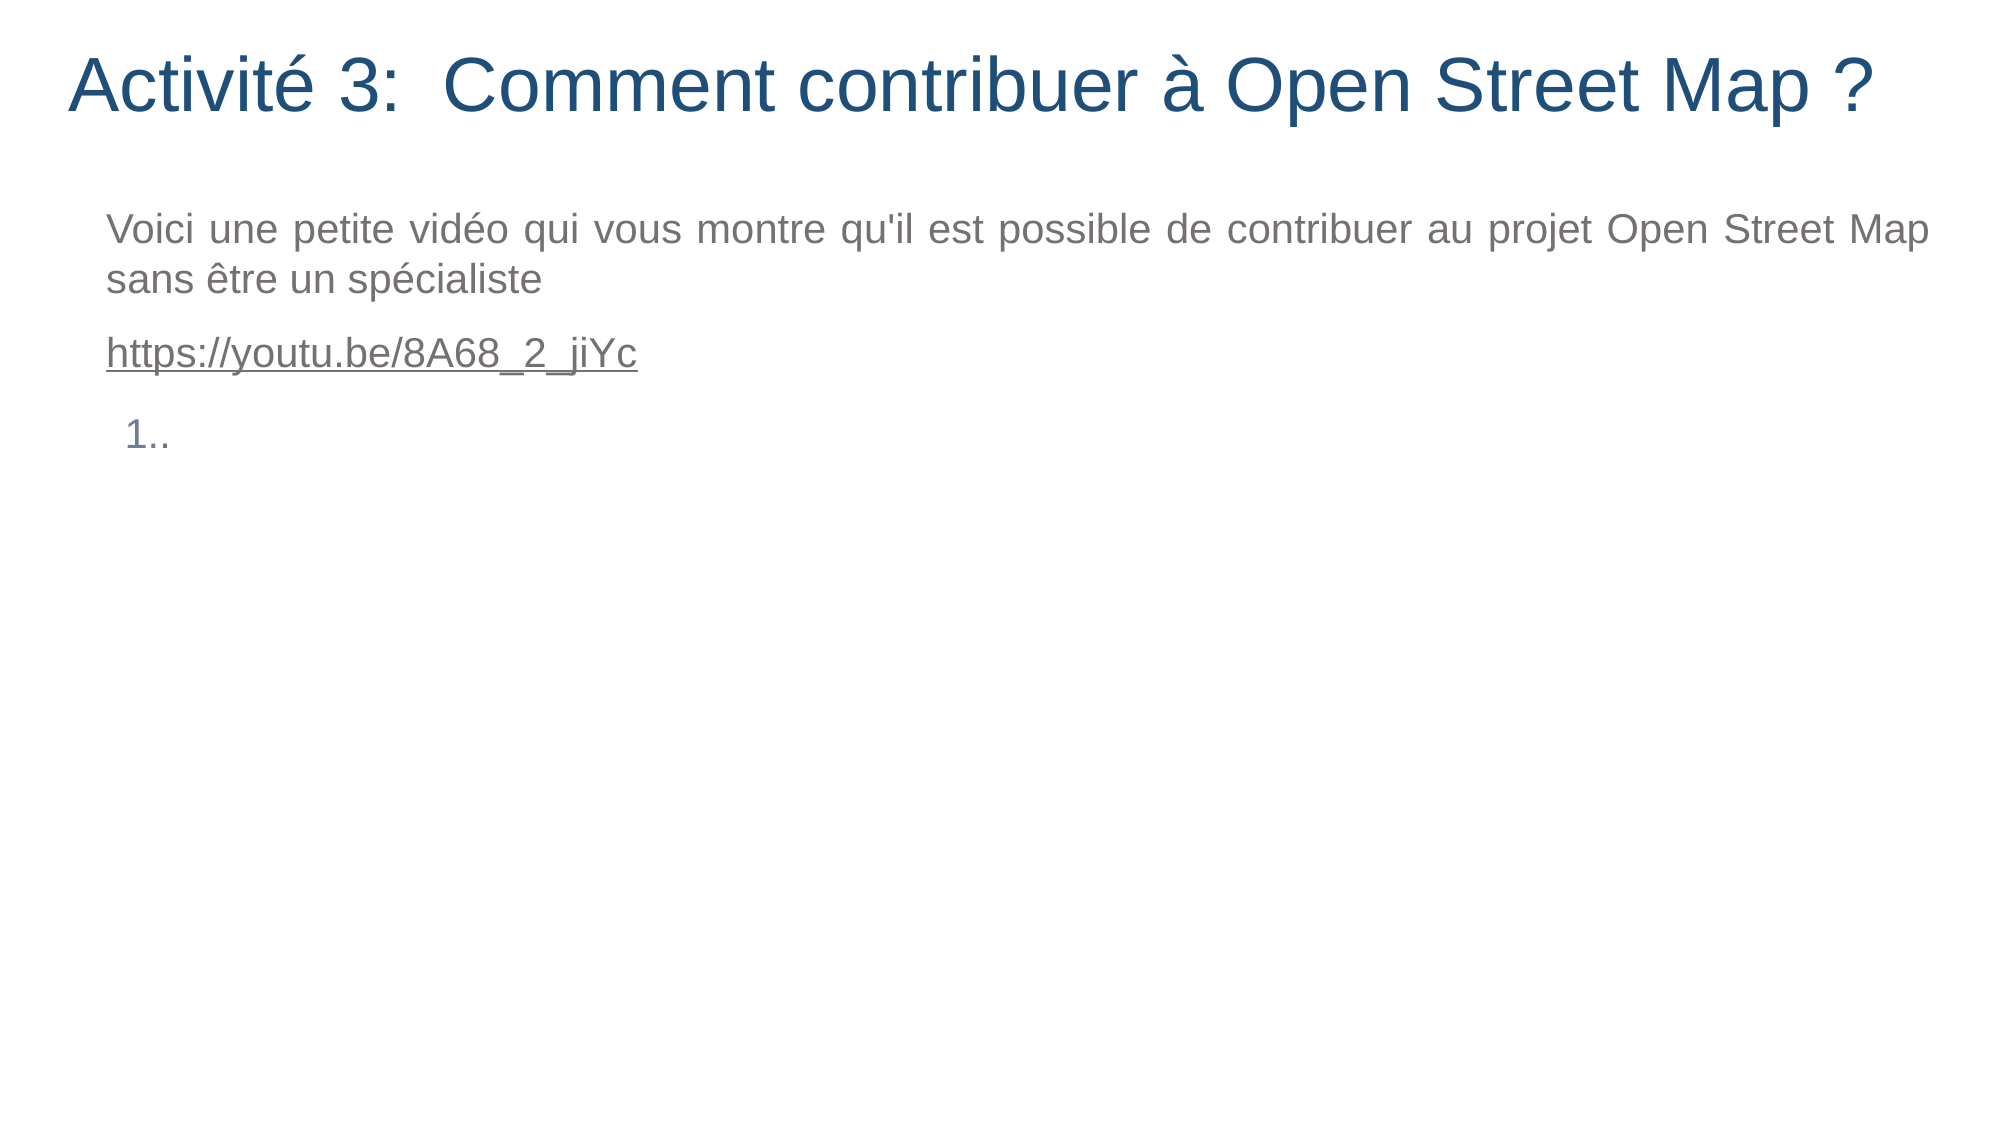

Activité 3:  Comment contribuer à Open Street Map ?

Voici une petite vidéo qui vous montre qu'il est possible de contribuer au projet Open Street Map sans être un spécialiste
https://youtu.be/8A68_2_jiYc
.